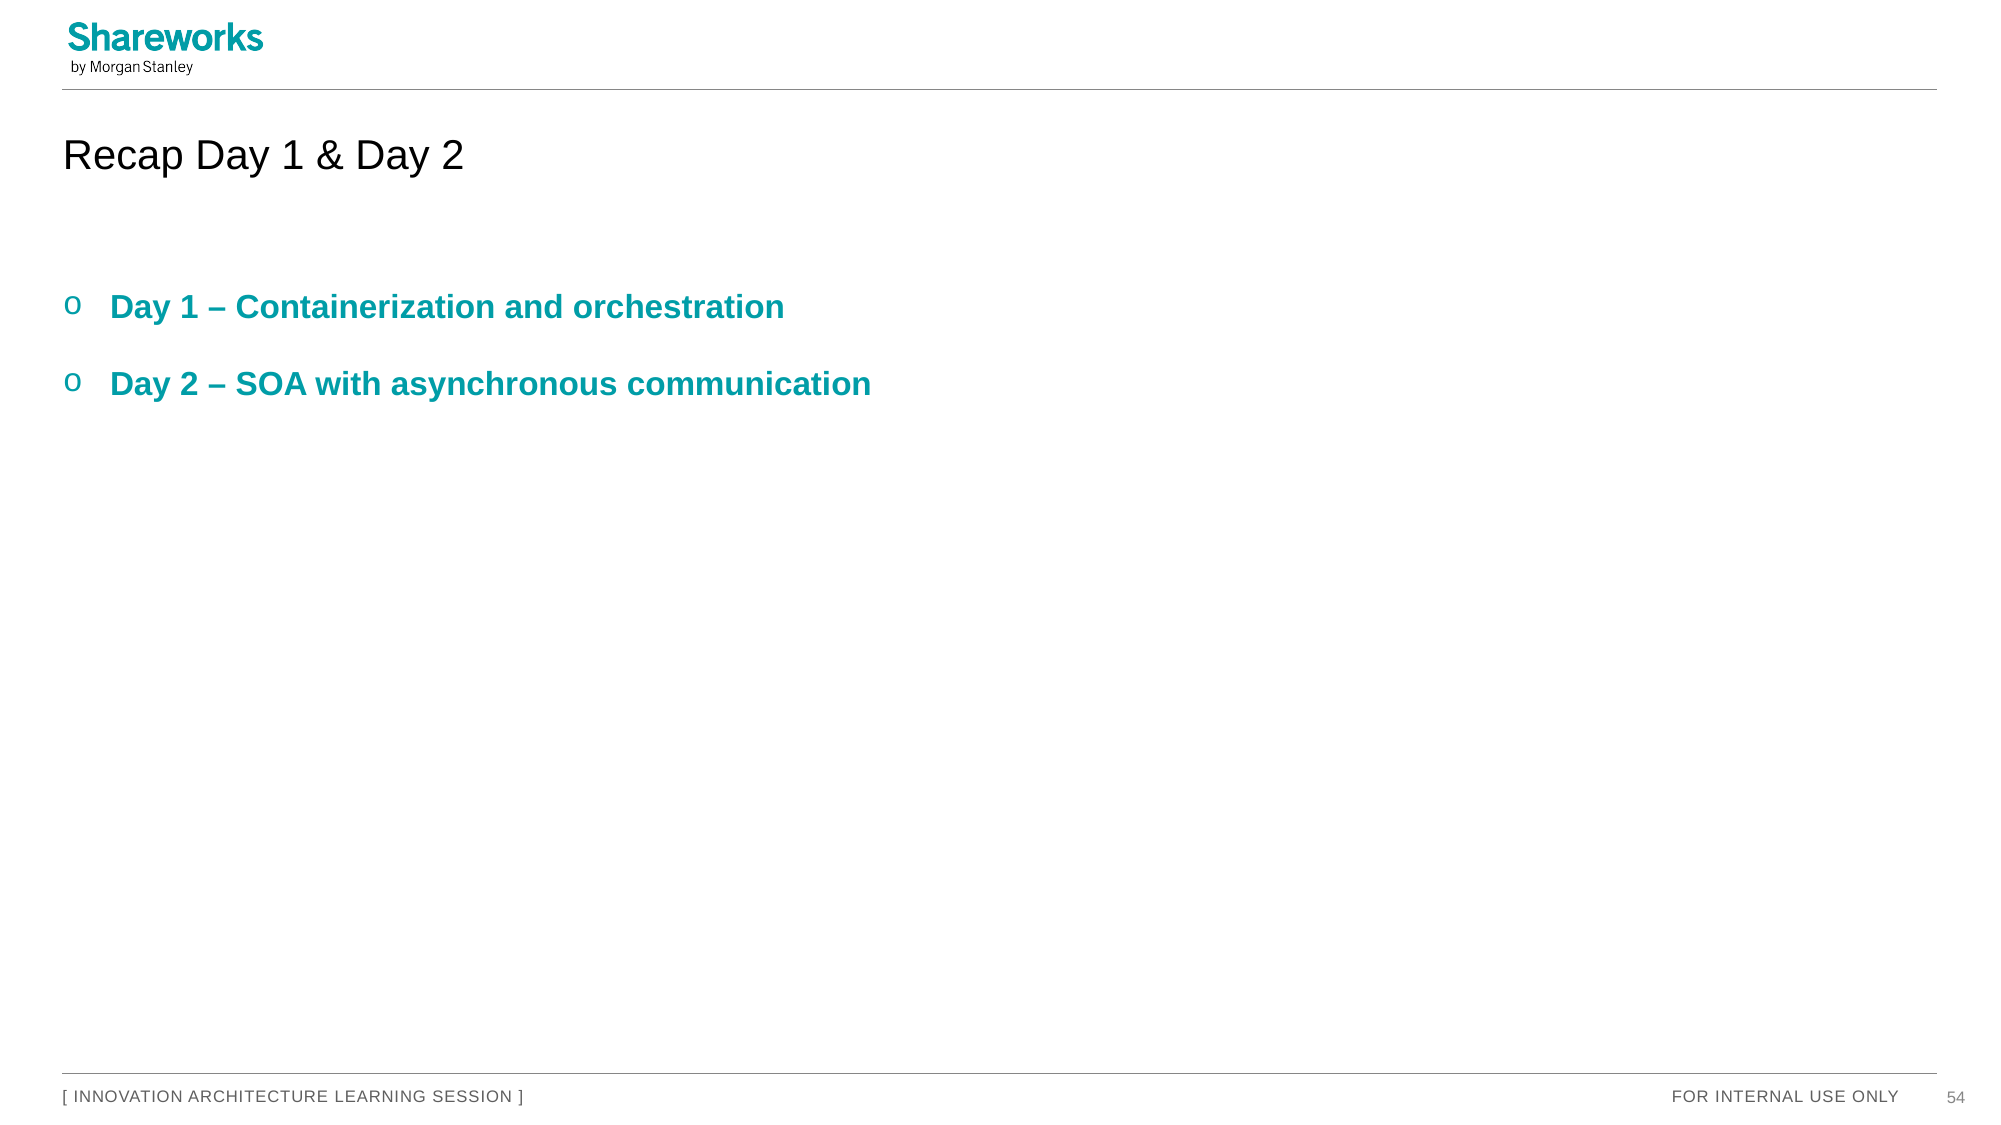

# Recap Day 1 & Day 2

Day 1 – Containerization and orchestration
Day 2 – SOA with asynchronous communication